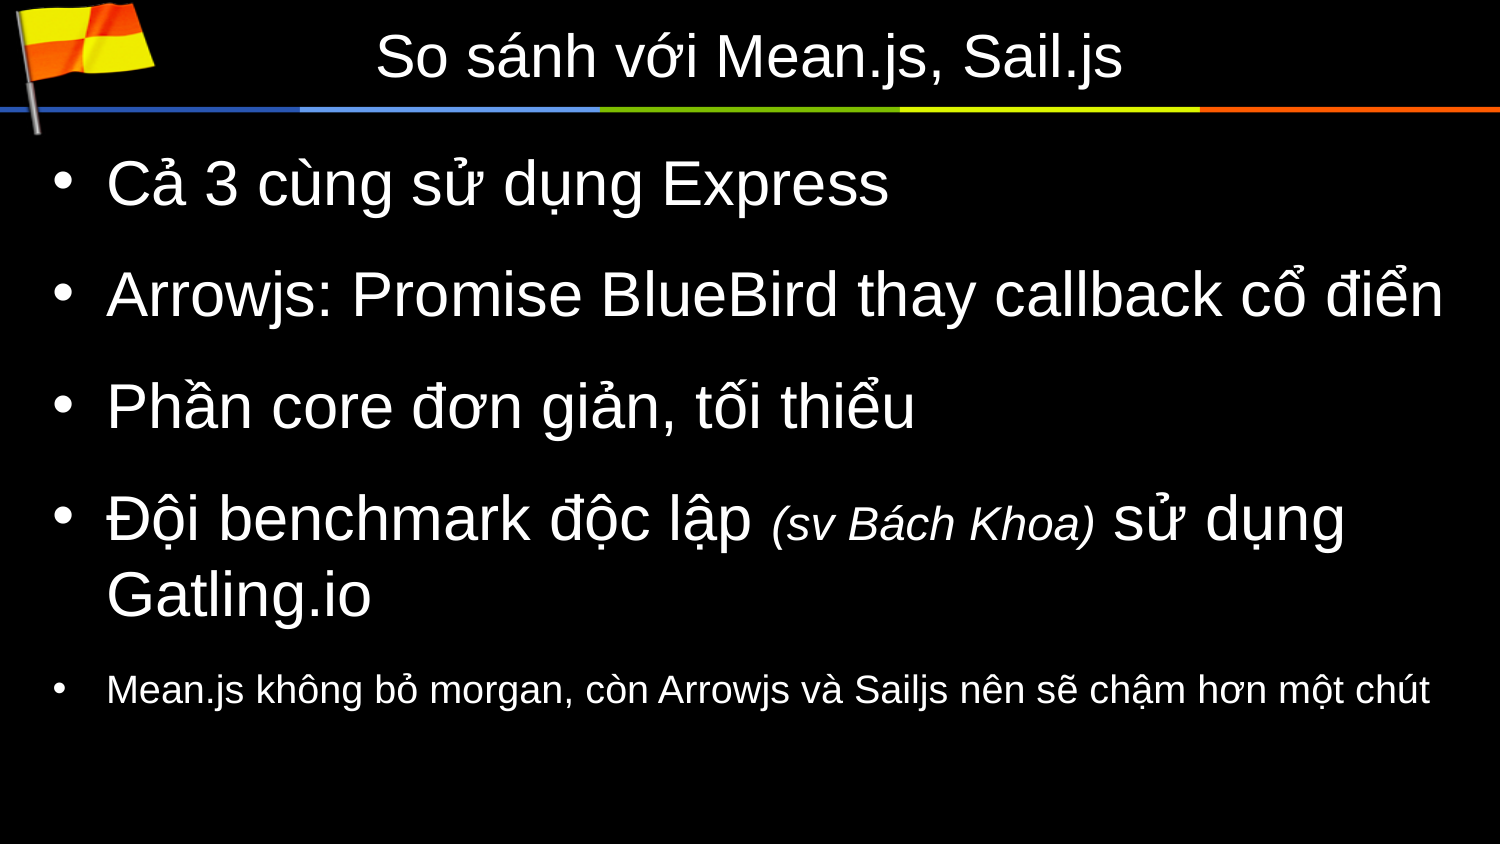

# So sánh với Mean.js, Sail.js
Cả 3 cùng sử dụng Express
Arrowjs: Promise BlueBird thay callback cổ điển
Phần core đơn giản, tối thiểu
Đội benchmark độc lập (sv Bách Khoa) sử dụng Gatling.io
Mean.js không bỏ morgan, còn Arrowjs và Sailjs nên sẽ chậm hơn một chút